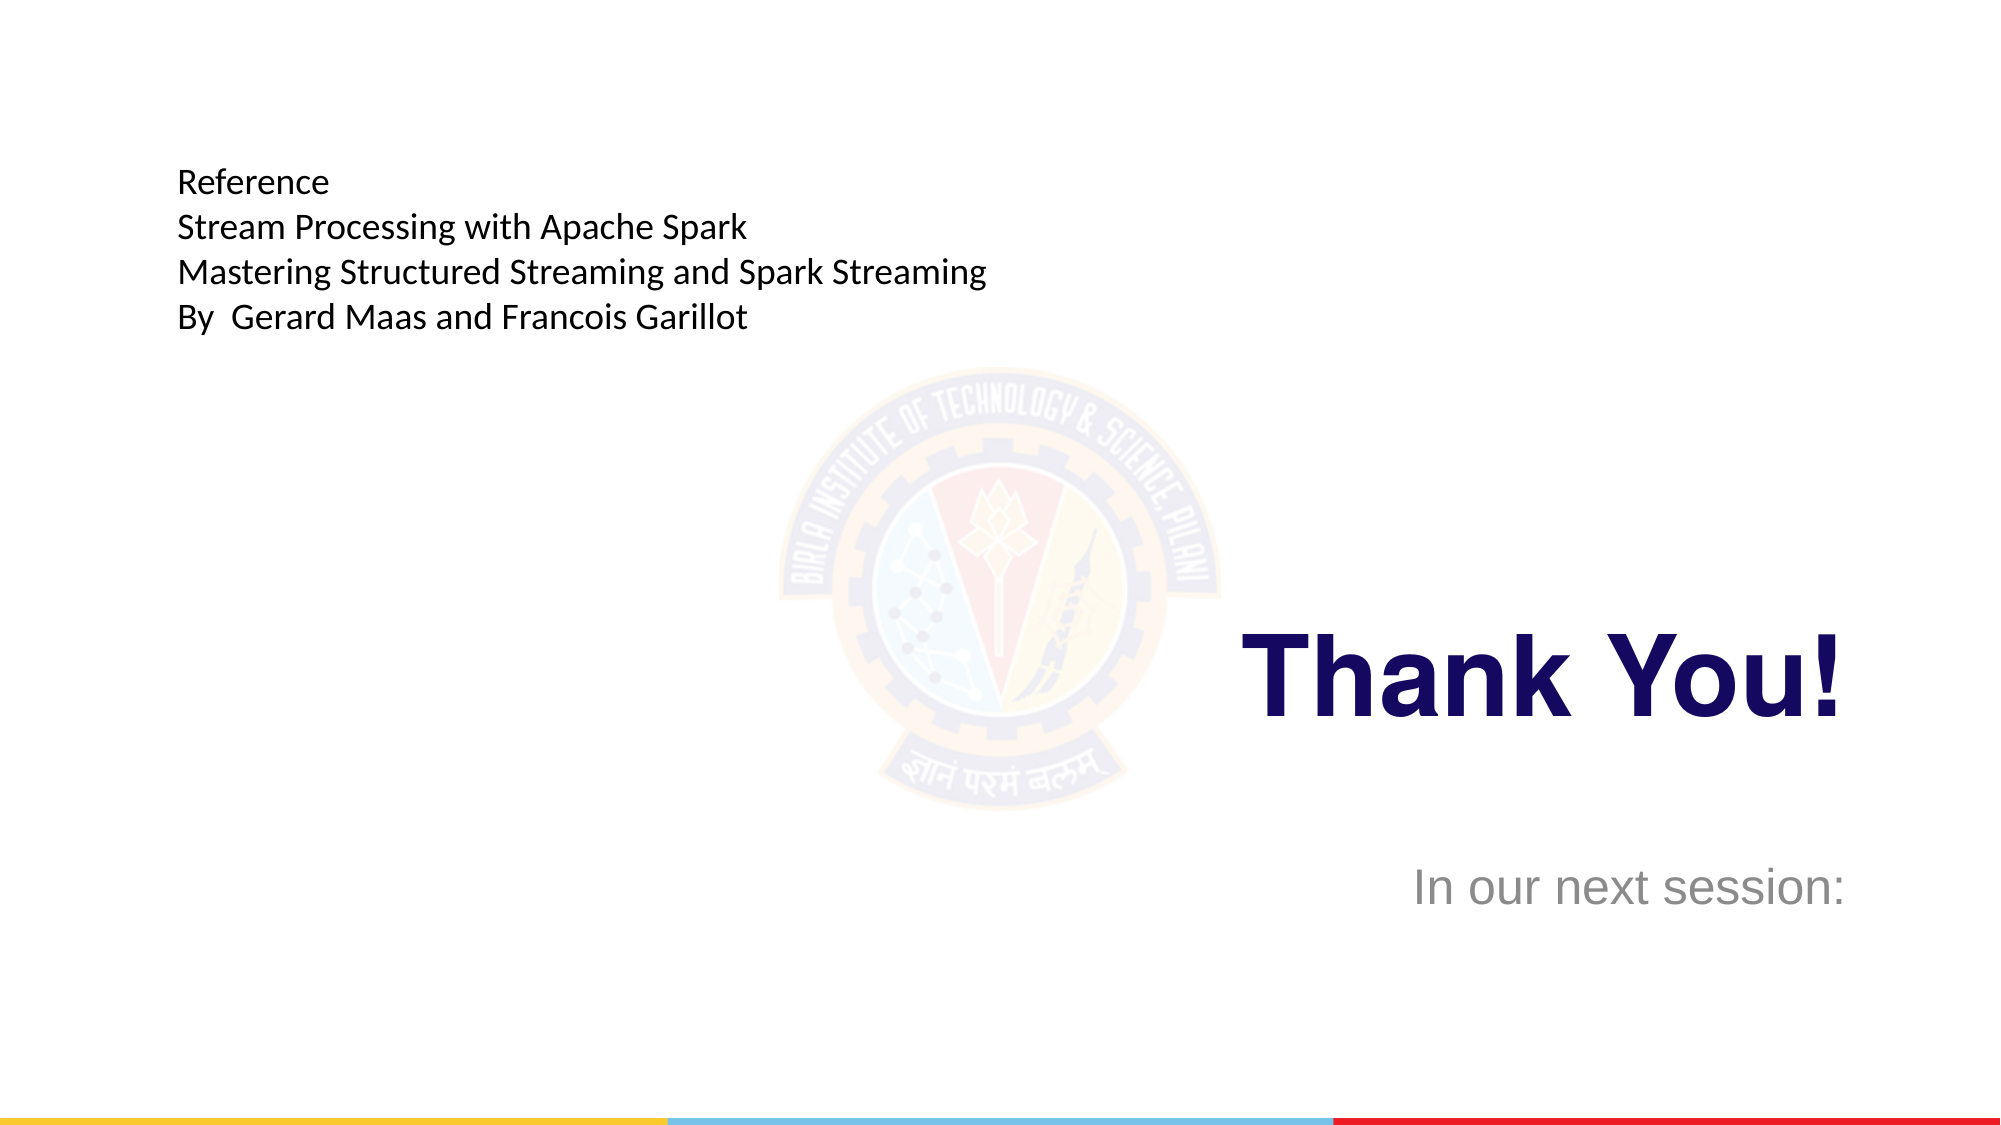

Reference
Stream Processing with Apache Spark
Mastering Structured Streaming and Spark Streaming
By  Gerard Maas and Francois Garillot
# Thank You!
In our next session: